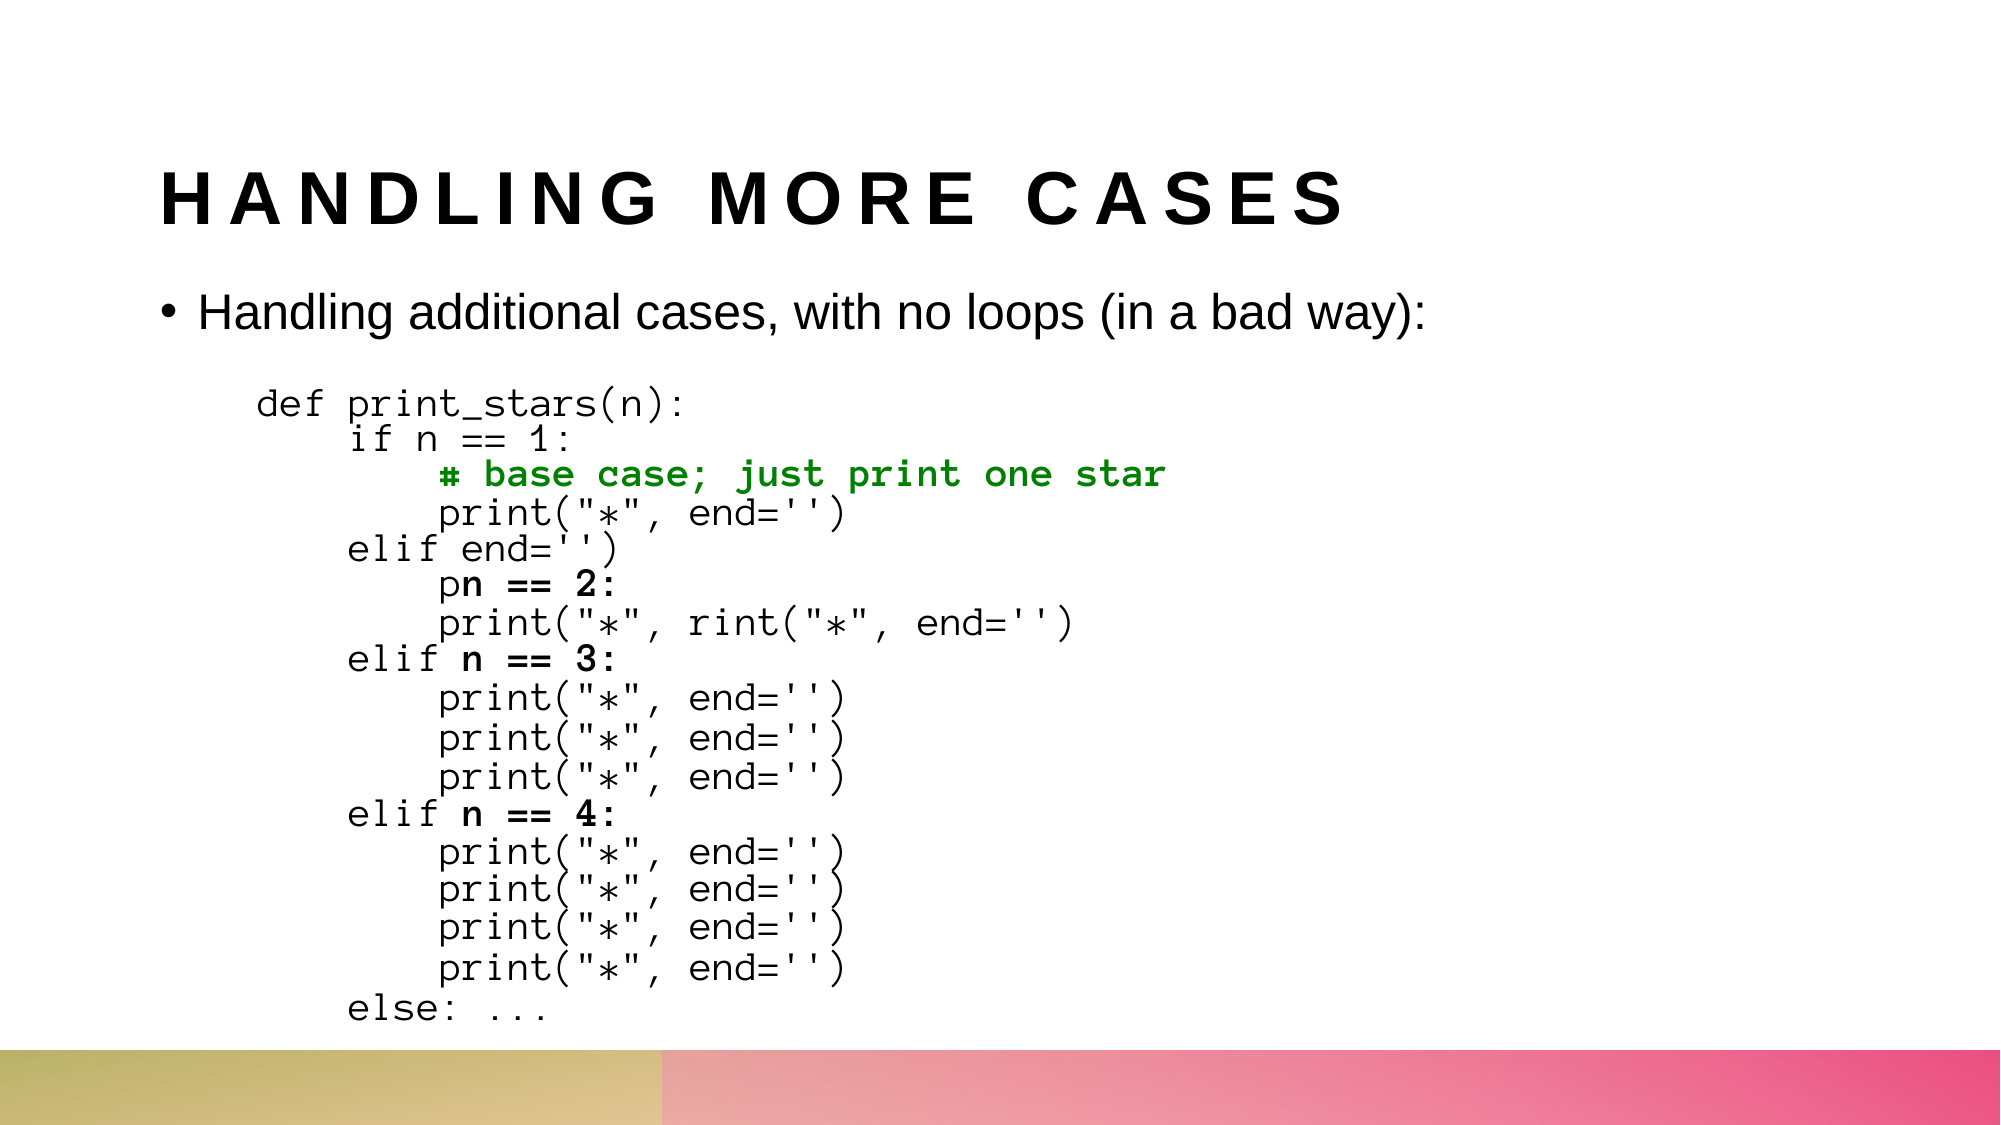

# Handling more cases
Handling additional cases, with no loops (in a bad way):
def print_stars(n):
    if n == 1:
        # base case; just print one star
        print("*", end='')
    elif end='')
        pn == 2:
        print("*", rint("*", end='')
    elif n == 3:
        print("*", end='')
        print("*", end='')
        print("*", end='')
    elif n == 4:
        print("*", end='')
        print("*", end='')
        print("*", end='')
        print("*", end='')
    else: ...